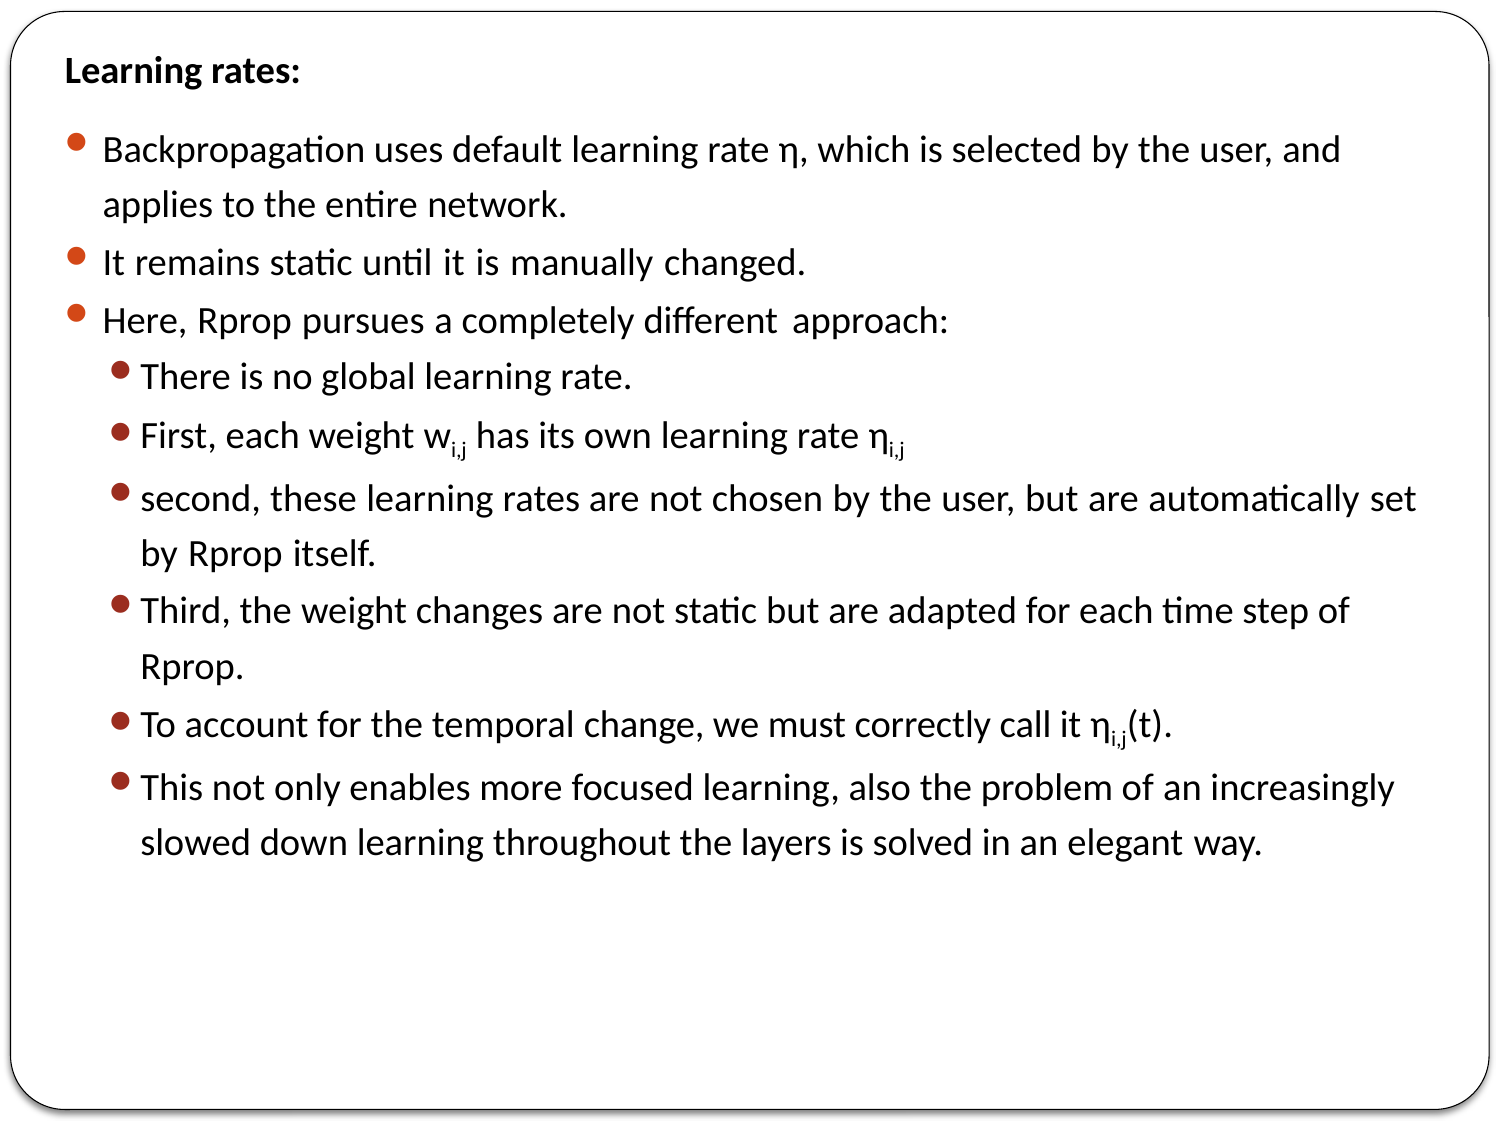

Learning rates:

Backpropagation uses default learning rate η, which is selected by the user, and applies to the entire network.
It remains static until it is manually changed.
Here, Rprop pursues a completely different approach:
There is no global learning rate.
First, each weight wi,j has its own learning rate ηi,j
second, these learning rates are not chosen by the user, but are automatically set by Rprop itself.
Third, the weight changes are not static but are adapted for each time step of Rprop.
To account for the temporal change, we must correctly call it ηi,j(t).
This not only enables more focused learning, also the problem of an increasingly slowed down learning throughout the layers is solved in an elegant way.